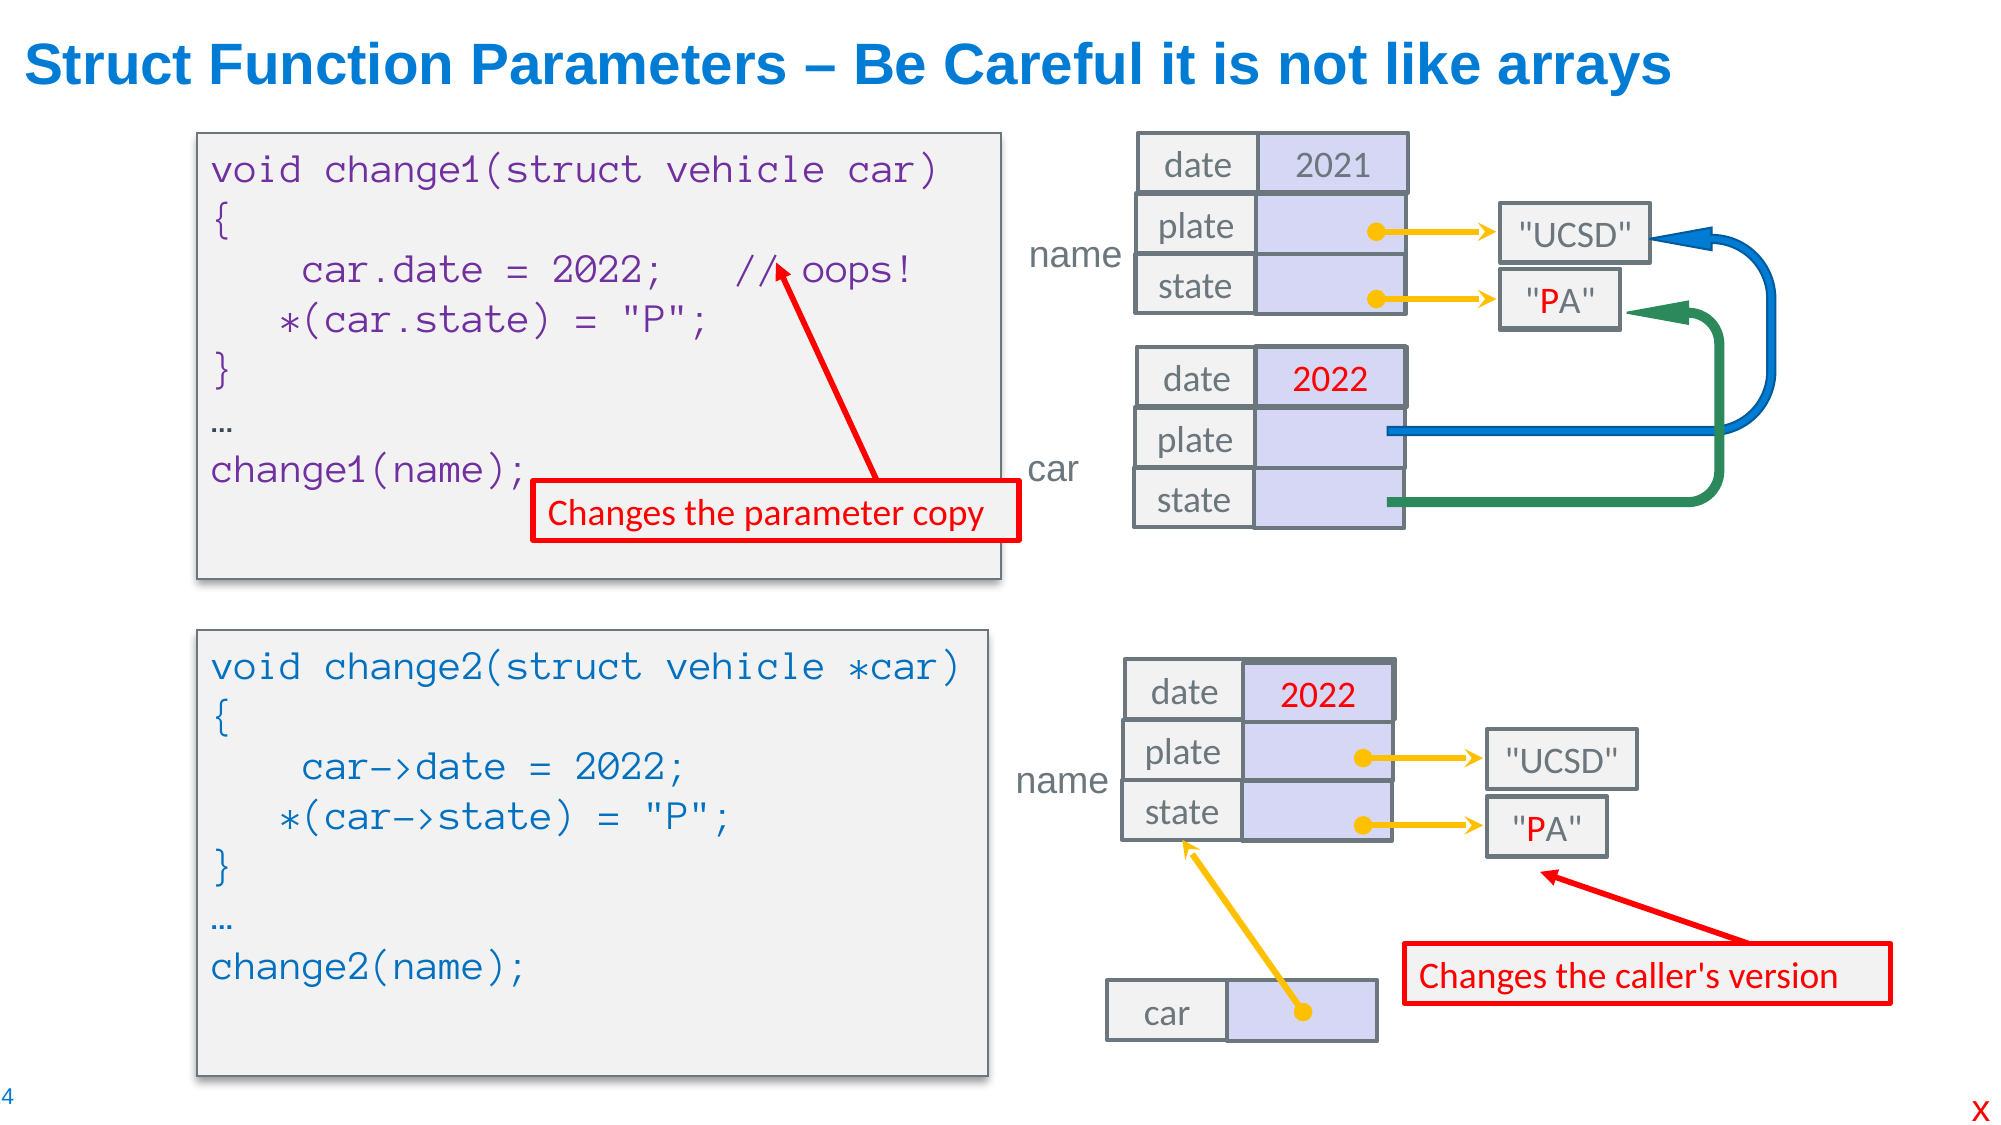

# Struct Function Parameters – Be Careful it is not like arrays
void change1(struct vehicle car)
{
    car.date = 2022;   // oops!
   *(car.state) = "P";
}
…
change1(name);
date
2021
plate

"UCSD"
name
state

"CA"

Changes the parameter copy
"PA"
2022
date
4
plate

car
state

void change2(struct vehicle *car)
{
    car->date = 2022;
   *(car->state) = "P";
}
…
change2(name);
date
4
plate

"UCSD"
name
state

"CA"
car

2022
"PA"
Changes the caller's version
x